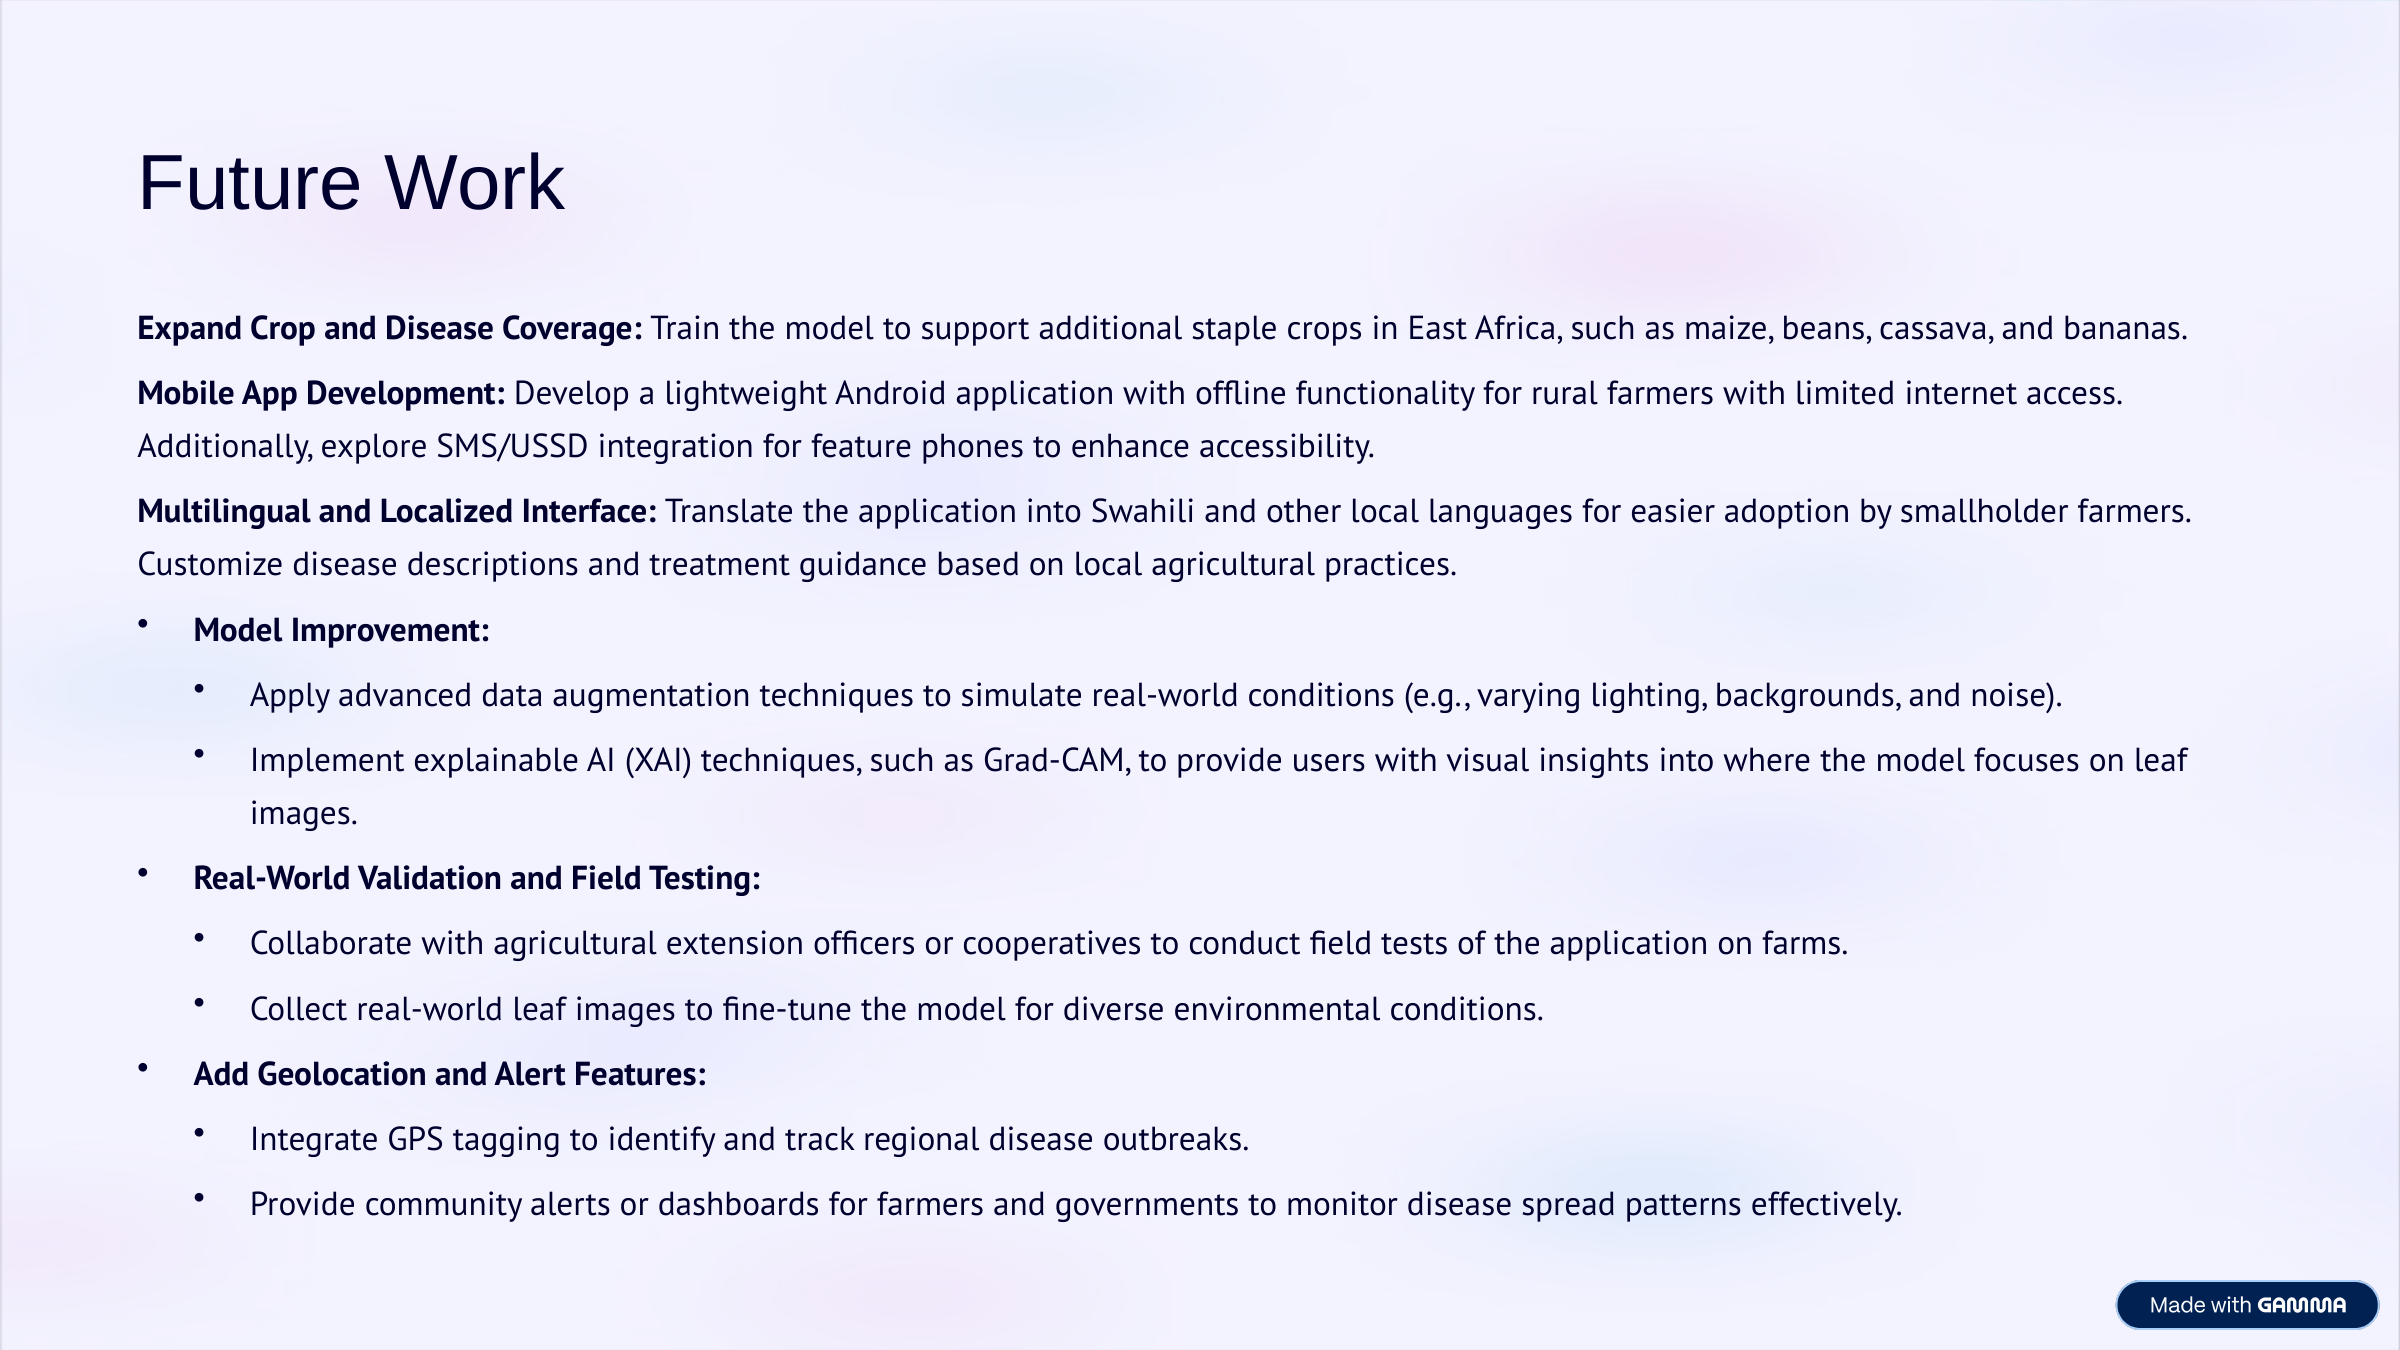

Future Work
Expand Crop and Disease Coverage: Train the model to support additional staple crops in East Africa, such as maize, beans, cassava, and bananas.
Mobile App Development: Develop a lightweight Android application with offline functionality for rural farmers with limited internet access. Additionally, explore SMS/USSD integration for feature phones to enhance accessibility.
Multilingual and Localized Interface: Translate the application into Swahili and other local languages for easier adoption by smallholder farmers. Customize disease descriptions and treatment guidance based on local agricultural practices.
Model Improvement:
Apply advanced data augmentation techniques to simulate real-world conditions (e.g., varying lighting, backgrounds, and noise).
Implement explainable AI (XAI) techniques, such as Grad-CAM, to provide users with visual insights into where the model focuses on leaf images.
Real-World Validation and Field Testing:
Collaborate with agricultural extension officers or cooperatives to conduct field tests of the application on farms.
Collect real-world leaf images to fine-tune the model for diverse environmental conditions.
Add Geolocation and Alert Features:
Integrate GPS tagging to identify and track regional disease outbreaks.
Provide community alerts or dashboards for farmers and governments to monitor disease spread patterns effectively.